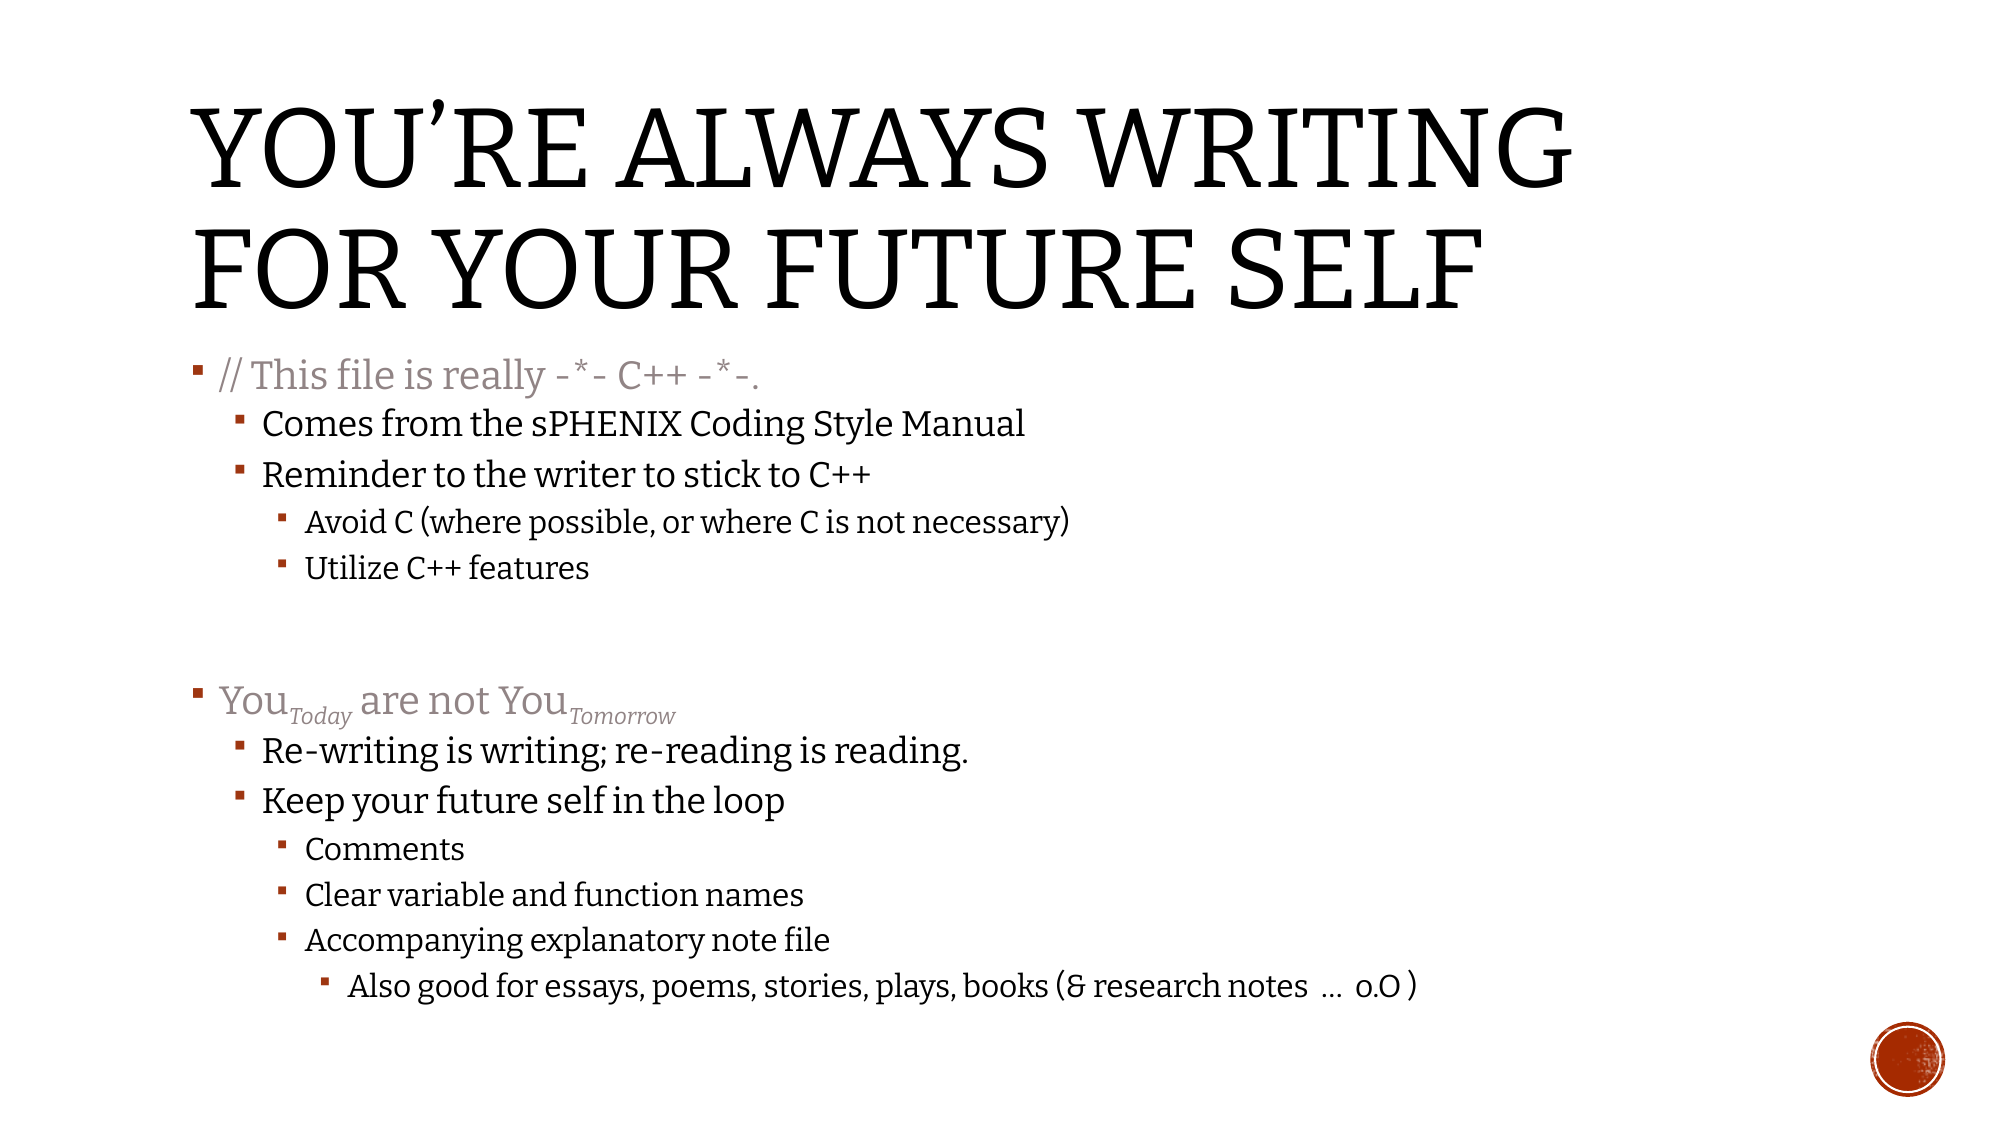

# You’re Always Writing for your Future Self
// This file is really -*- C++ -*-.
Comes from the sPHENIX Coding Style Manual
Reminder to the writer to stick to C++
Avoid C (where possible, or where C is not necessary)
Utilize C++ features

YouToday are not YouTomorrow
Re-writing is writing; re-reading is reading.
Keep your future self in the loop
Comments
Clear variable and function names
Accompanying explanatory note file
Also good for essays, poems, stories, plays, books (& research notes  …  o.O )